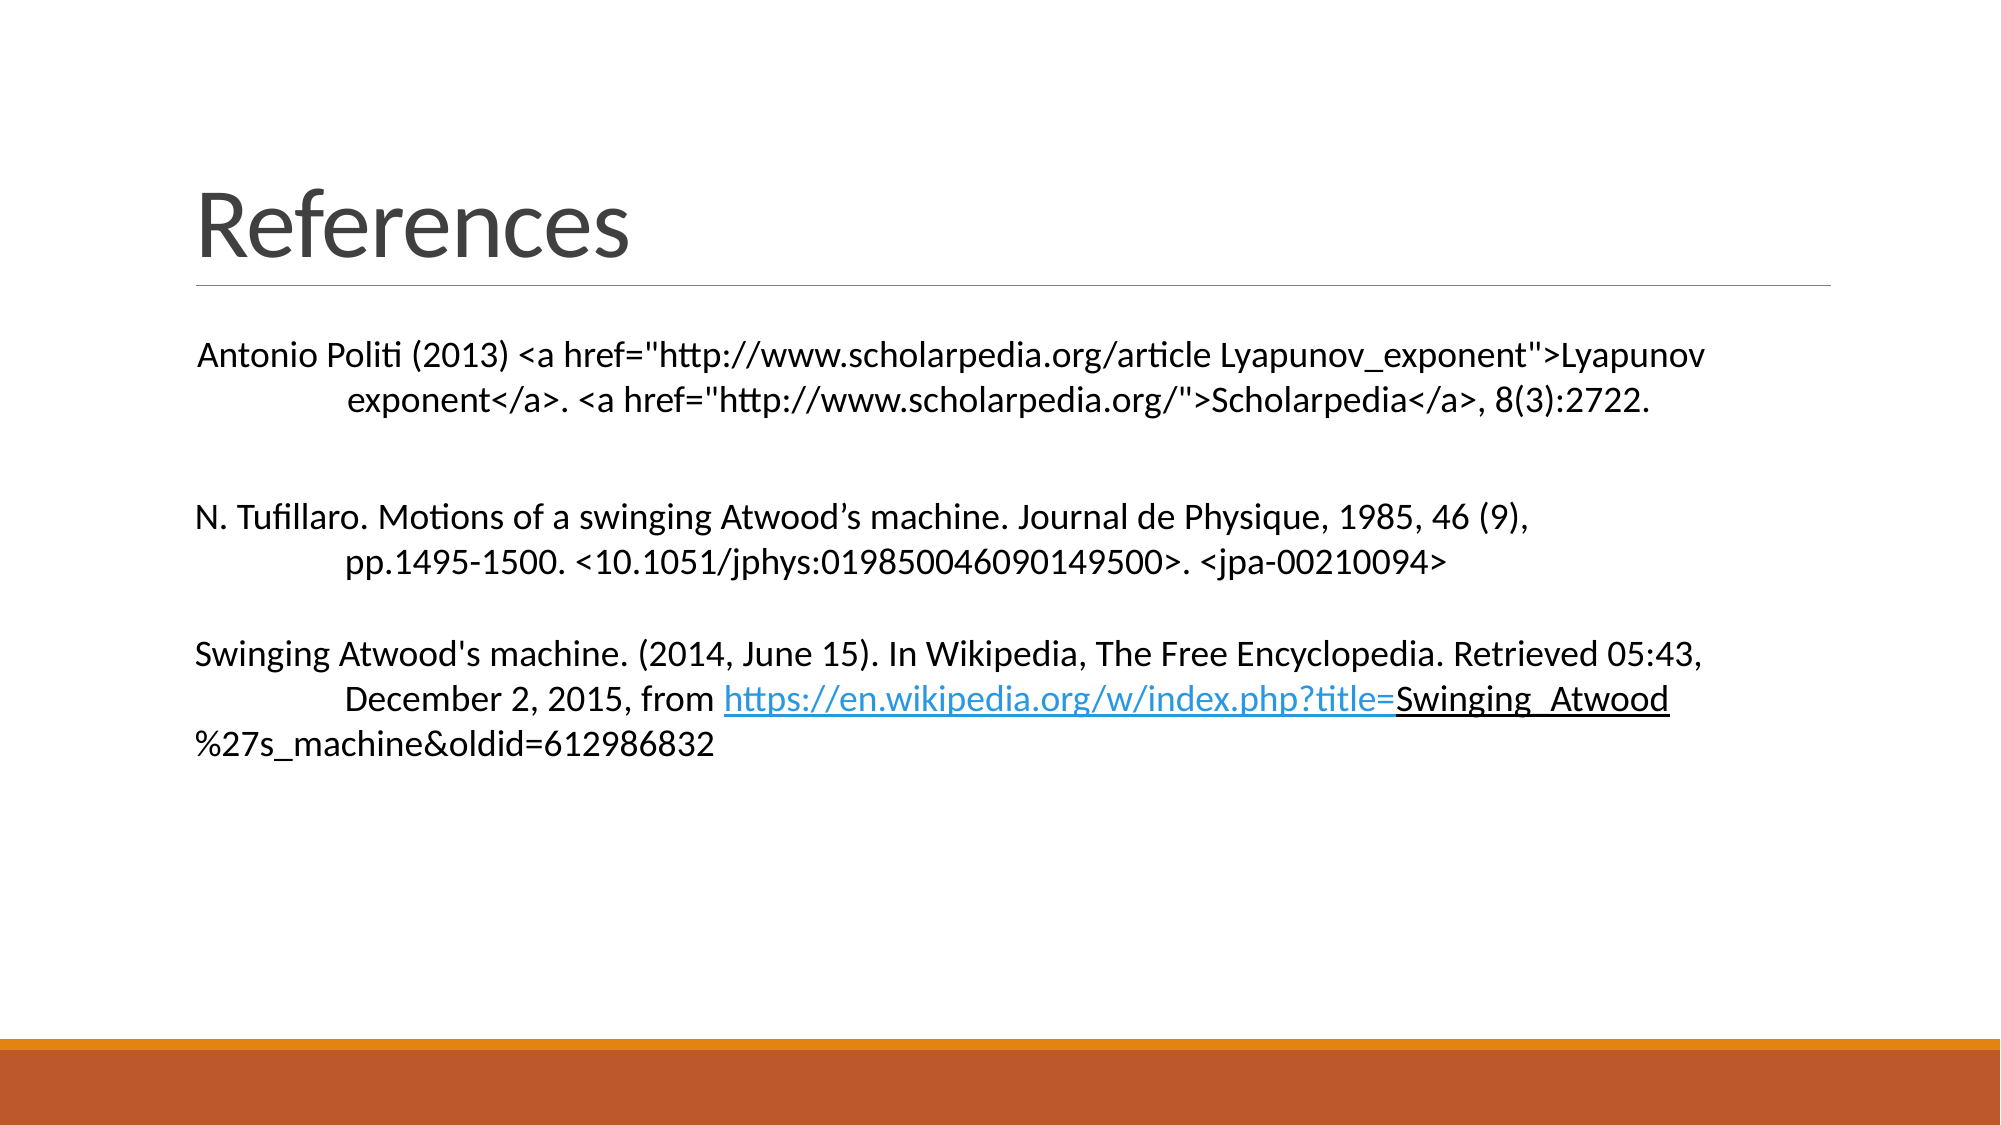

# References
Antonio Politi (2013) <a href="http://www.scholarpedia.org/article Lyapunov_exponent">Lyapunov 	exponent</a>. <a href="http://www.scholarpedia.org/">Scholarpedia</a>, 8(3):2722.
N. Tufillaro. Motions of a swinging Atwood’s machine. Journal de Physique, 1985, 46 (9),
	pp.1495-1500. <10.1051/jphys:019850046090149500>. <jpa-00210094>
Swinging Atwood's machine. (2014, June 15). In Wikipedia, The Free Encyclopedia. Retrieved 05:43, 	December 2, 2015, from https://en.wikipedia.org/w/index.php?title=Swinging_Atwood	%27s_machine&oldid=612986832